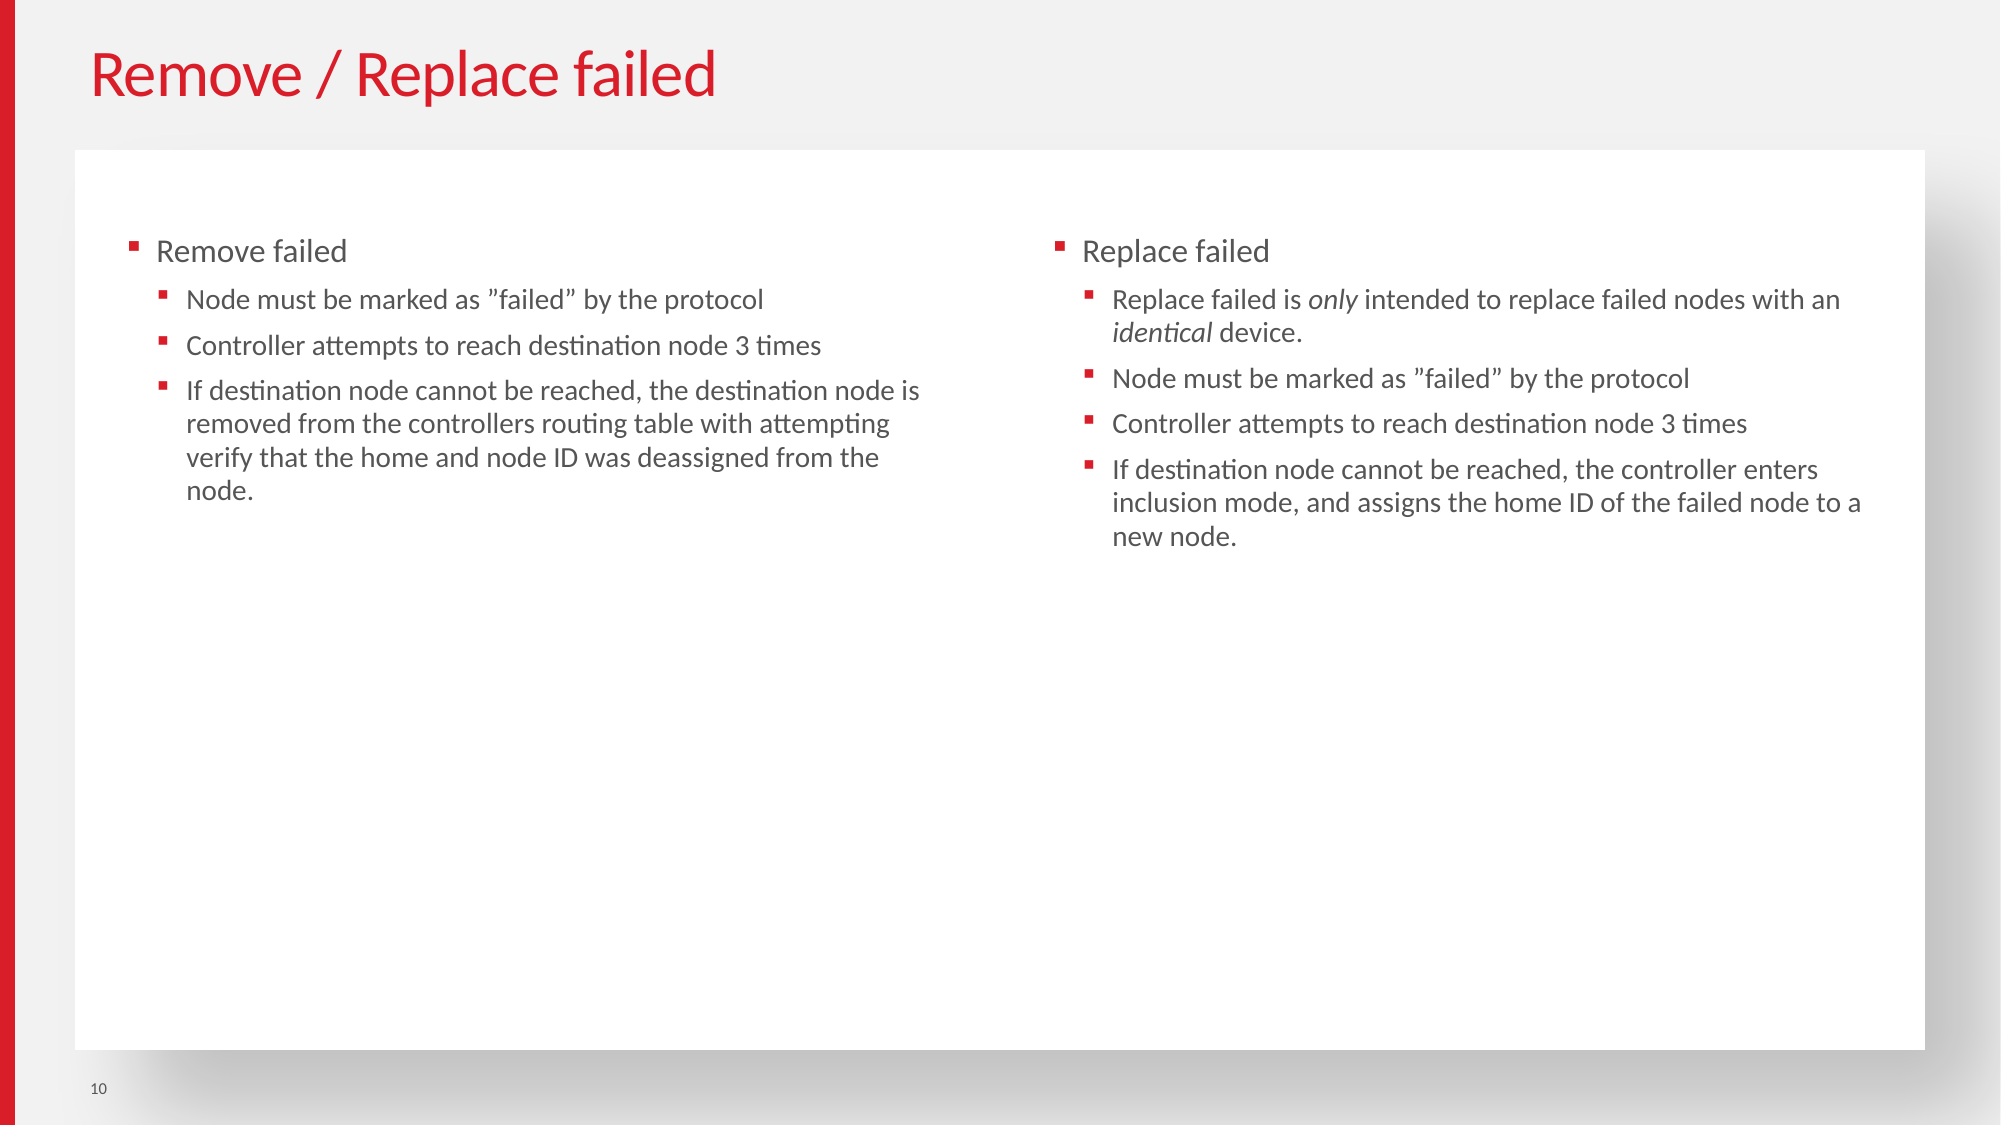

# Remove / Replace failed
Remove failed
Node must be marked as ”failed” by the protocol
Controller attempts to reach destination node 3 times
If destination node cannot be reached, the destination node is removed from the controllers routing table with attempting verify that the home and node ID was deassigned from the node.
Replace failed
Replace failed is only intended to replace failed nodes with an identical device.
Node must be marked as ”failed” by the protocol
Controller attempts to reach destination node 3 times
If destination node cannot be reached, the controller enters inclusion mode, and assigns the home ID of the failed node to a new node.

10